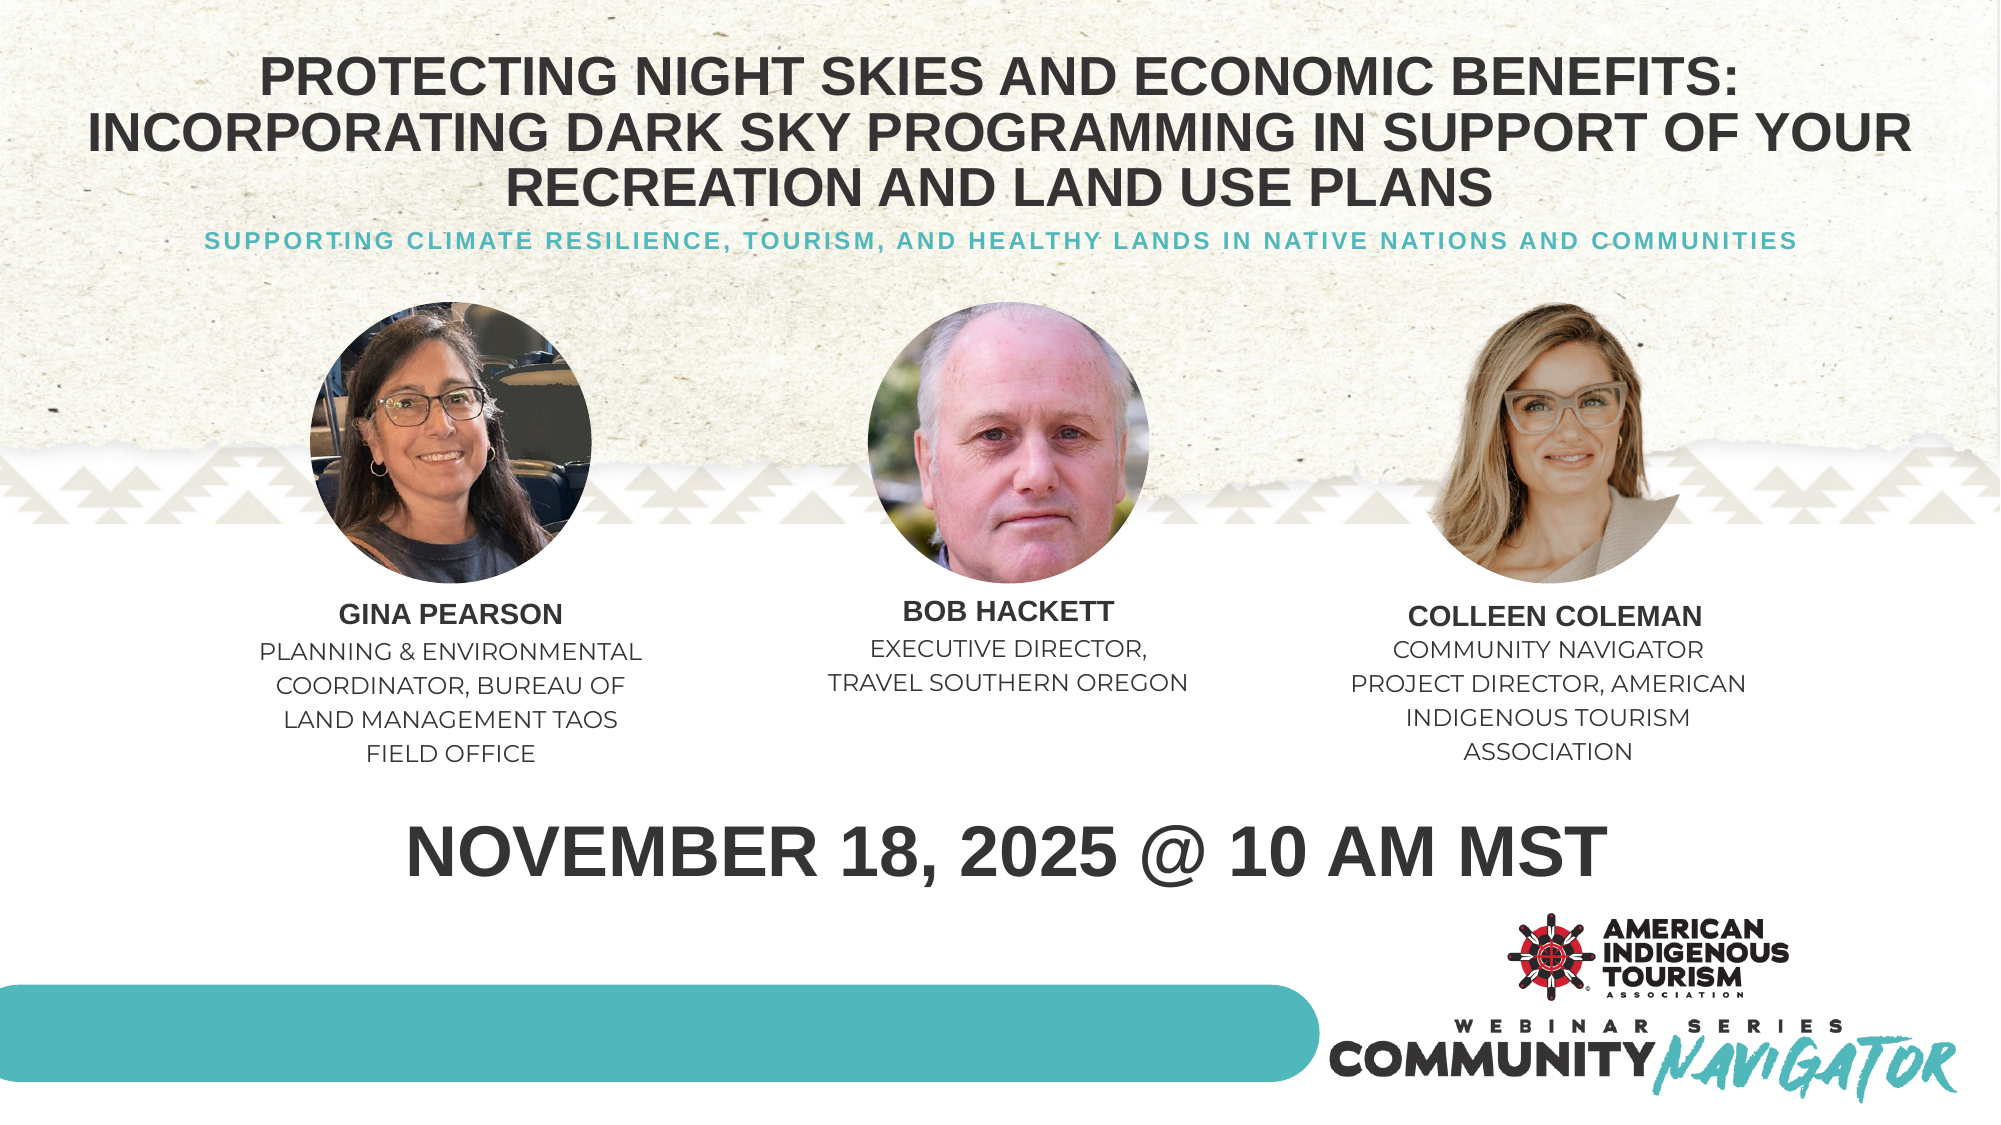

PROTECTING NIGHT SKIES AND ECONOMIC BENEFITS: INCORPORATING DARK SKY PROGRAMMING IN SUPPORT OF YOUR RECREATION AND LAND USE PLANS
SUPPORTING CLIMATE RESILIENCE, TOURISM, AND HEALTHY LANDS IN NATIVE NATIONS AND COMMUNITIES

BOB HACKETT
GINA PEARSON
COLLEEN COLEMAN
EXECUTIVE DIRECTOR,
TRAVEL SOUTHERN OREGON
COMMUNITY NAVIGATOR PROJECT DIRECTOR, AMERICAN INDIGENOUS TOURISM ASSOCIATION
PLANNING & ENVIRONMENTAL COORDINATOR, BUREAU OF LAND MANAGEMENT TAOS FIELD OFFICE
NOVEMBER 18, 2025 @ 10 AM MST

REGISTER: http://bit.ly/CNP-25WebinarNOV18